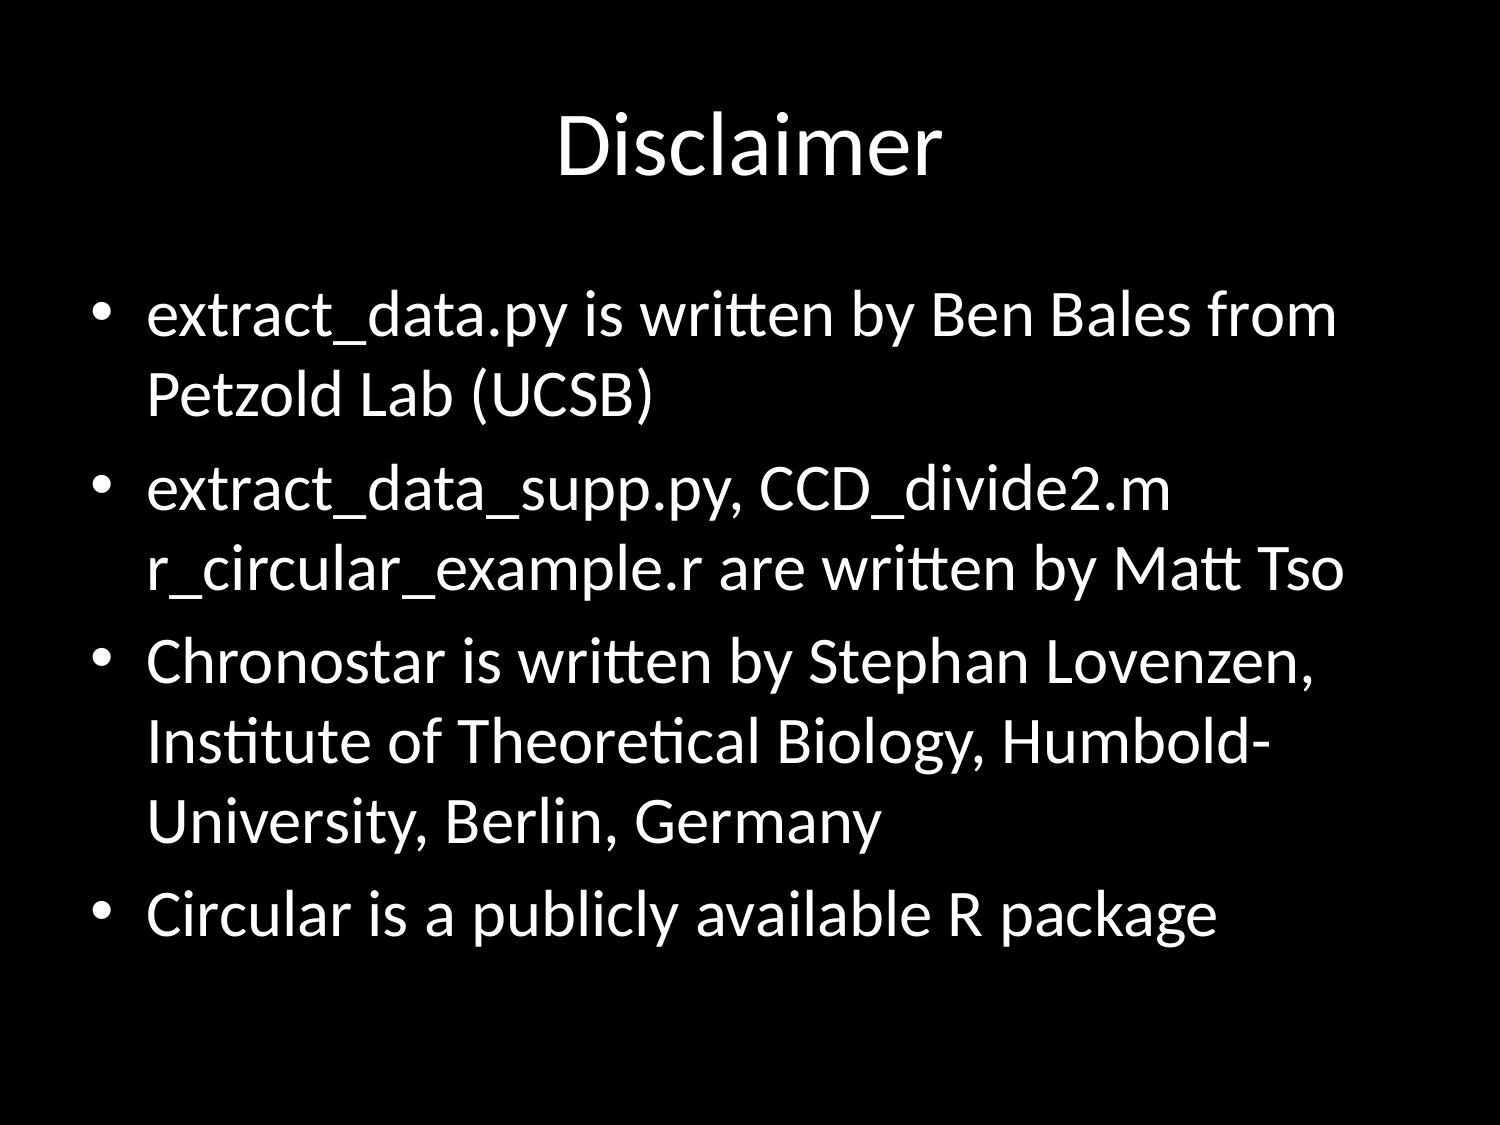

# Disclaimer
extract_data.py is written by Ben Bales from Petzold Lab (UCSB)
extract_data_supp.py, CCD_divide2.m r_circular_example.r are written by Matt Tso
Chronostar is written by Stephan Lovenzen, Institute of Theoretical Biology, Humbold-University, Berlin, Germany
Circular is a publicly available R package